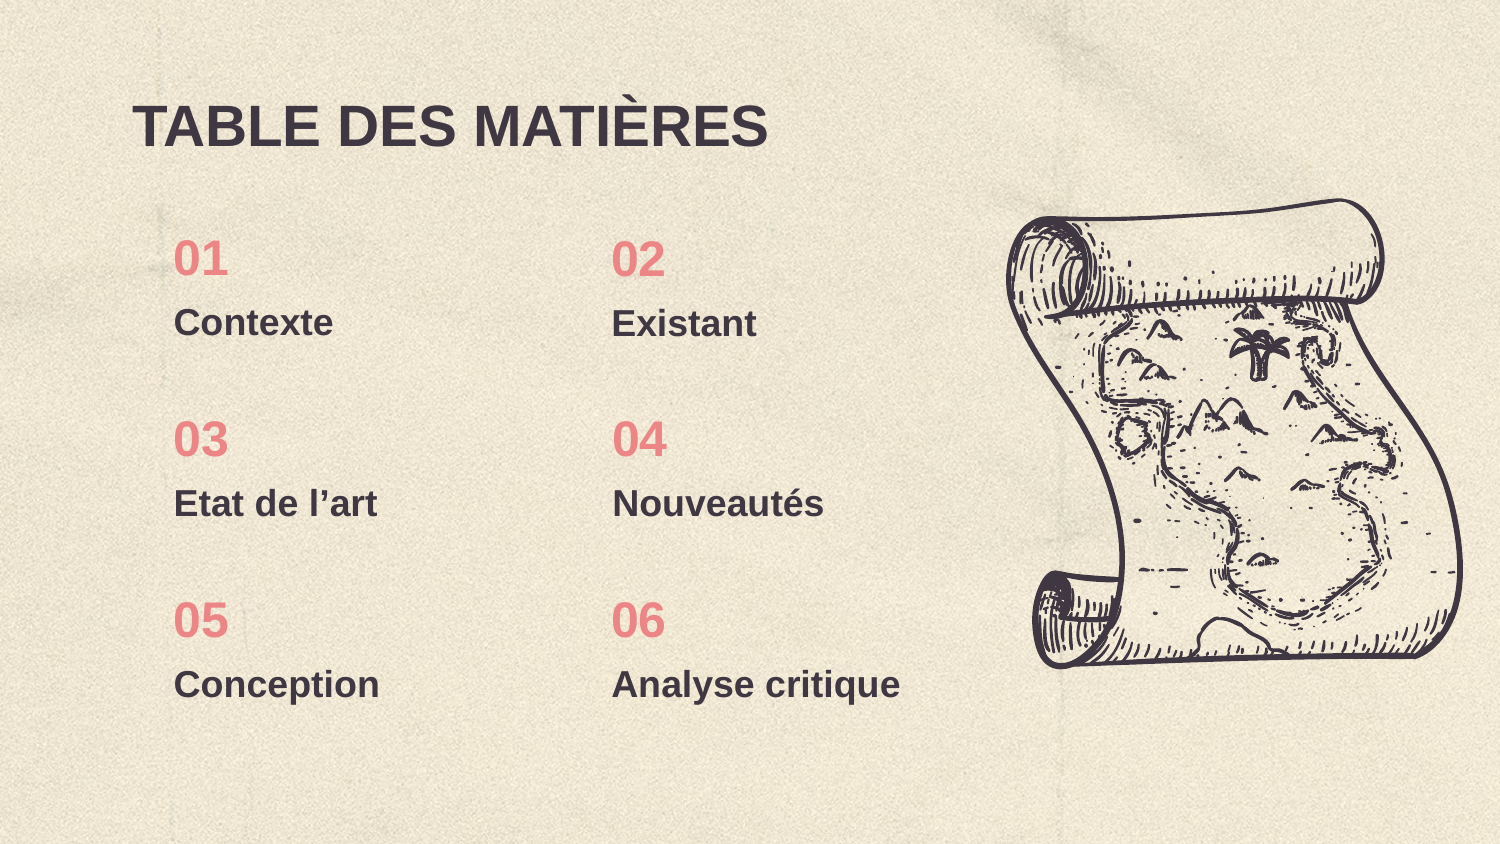

# TABLE DES MATIÈRES

01
02
Contexte
Existant
04
03
Nouveautés
Etat de l’art
05
06
Conception
Analyse critique